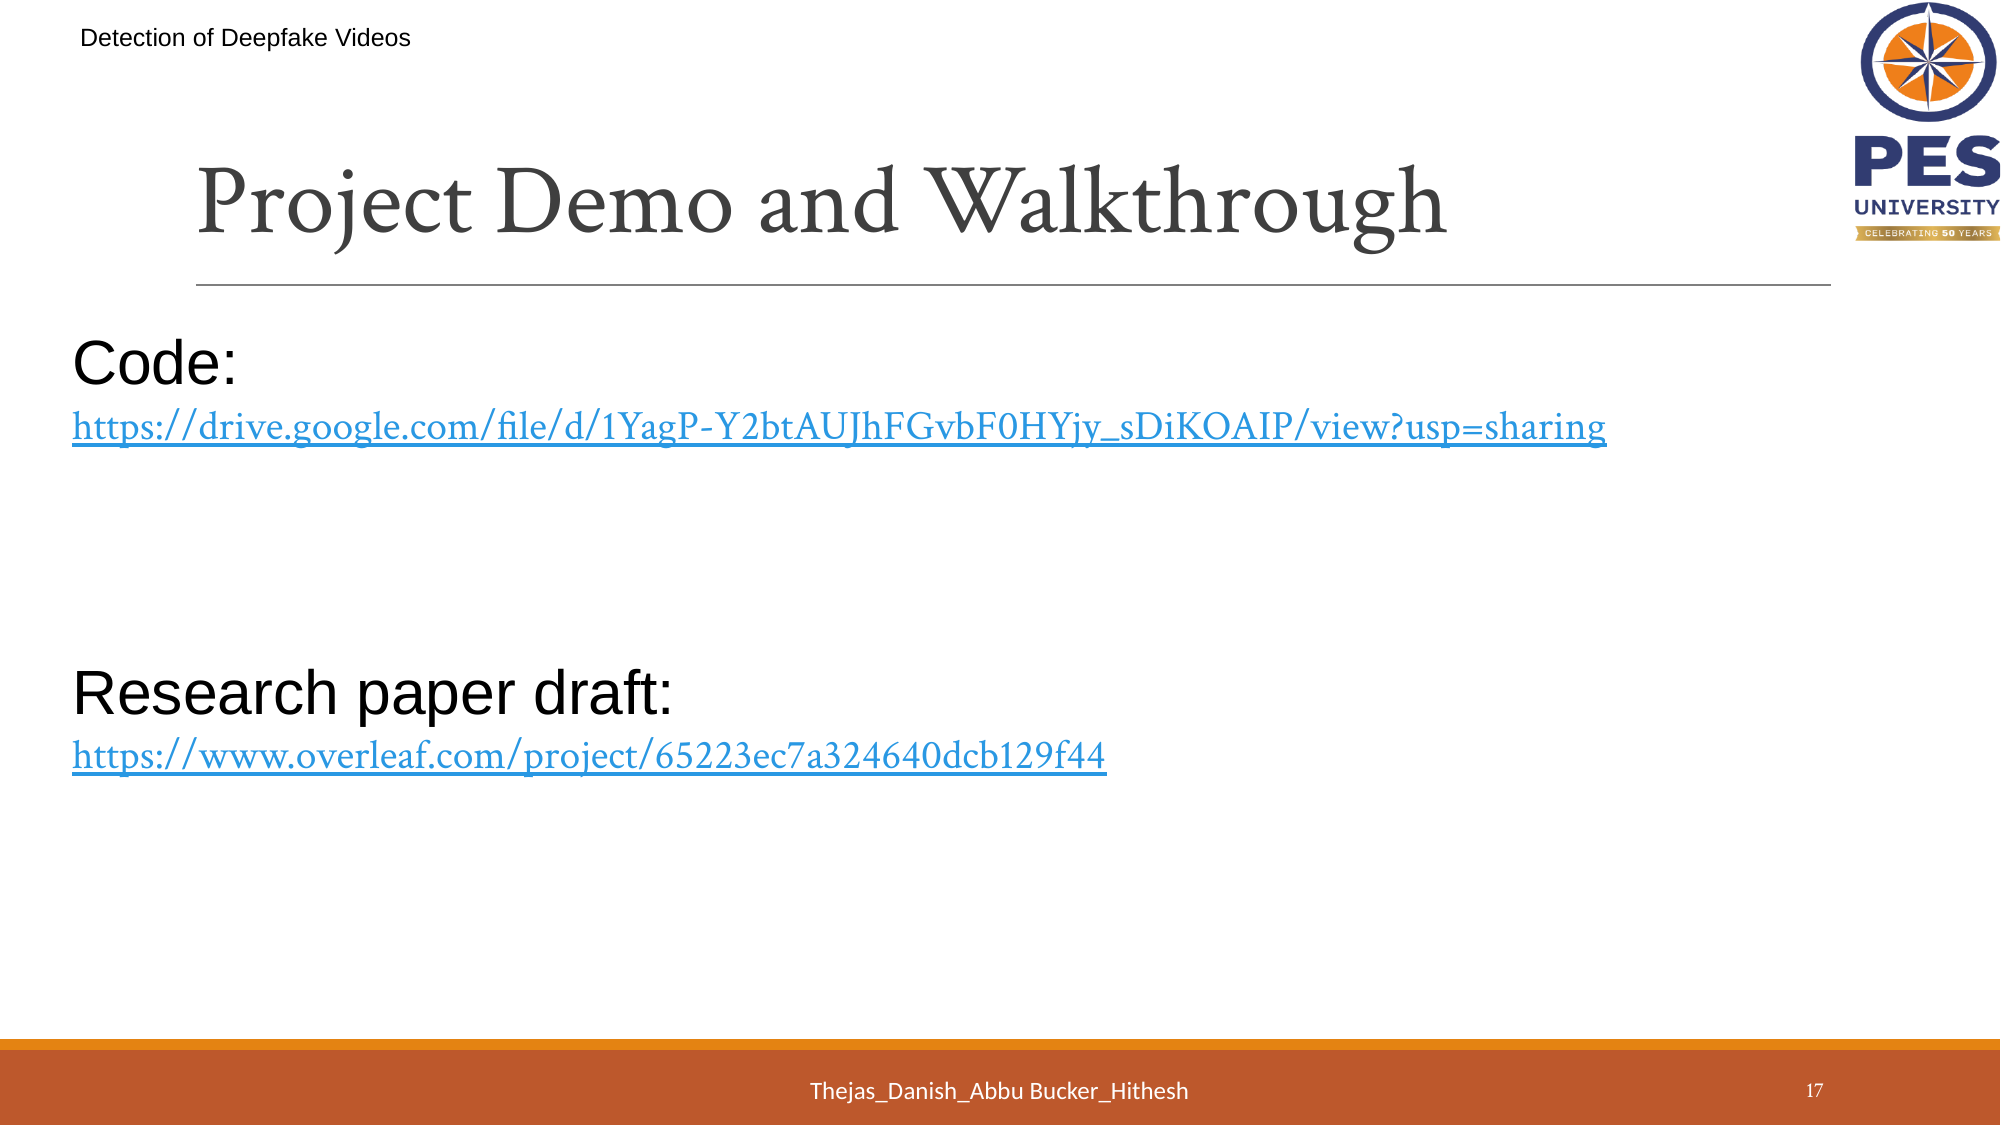

Detection of Deepfake Videos

# Project Demo and Walkthrough
Code:
https://drive.google.com/file/d/1YagP-Y2btAUJhFGvbF0HYjy_sDiKOAIP/view?usp=sharing

Research paper draft:
https://www.overleaf.com/project/65223ec7a324640dcb129f44
Thejas_Danish_Abbu Bucker_Hithesh
17